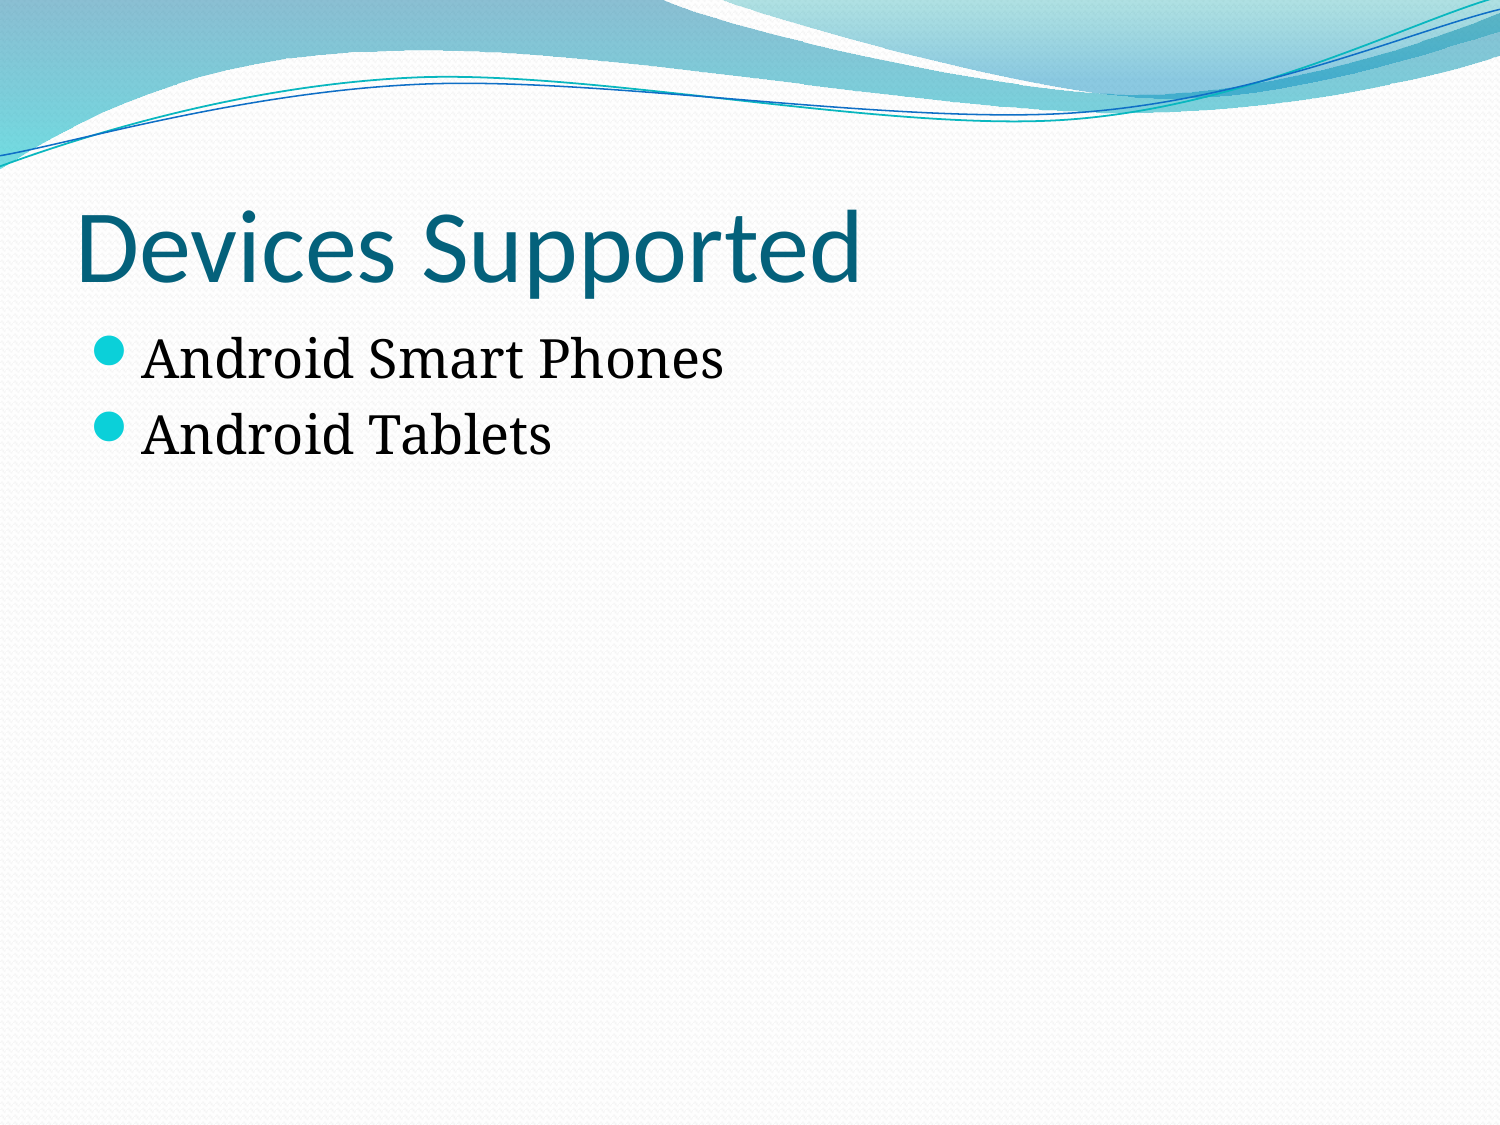

# Devices Supported
Android Smart Phones
Android Tablets